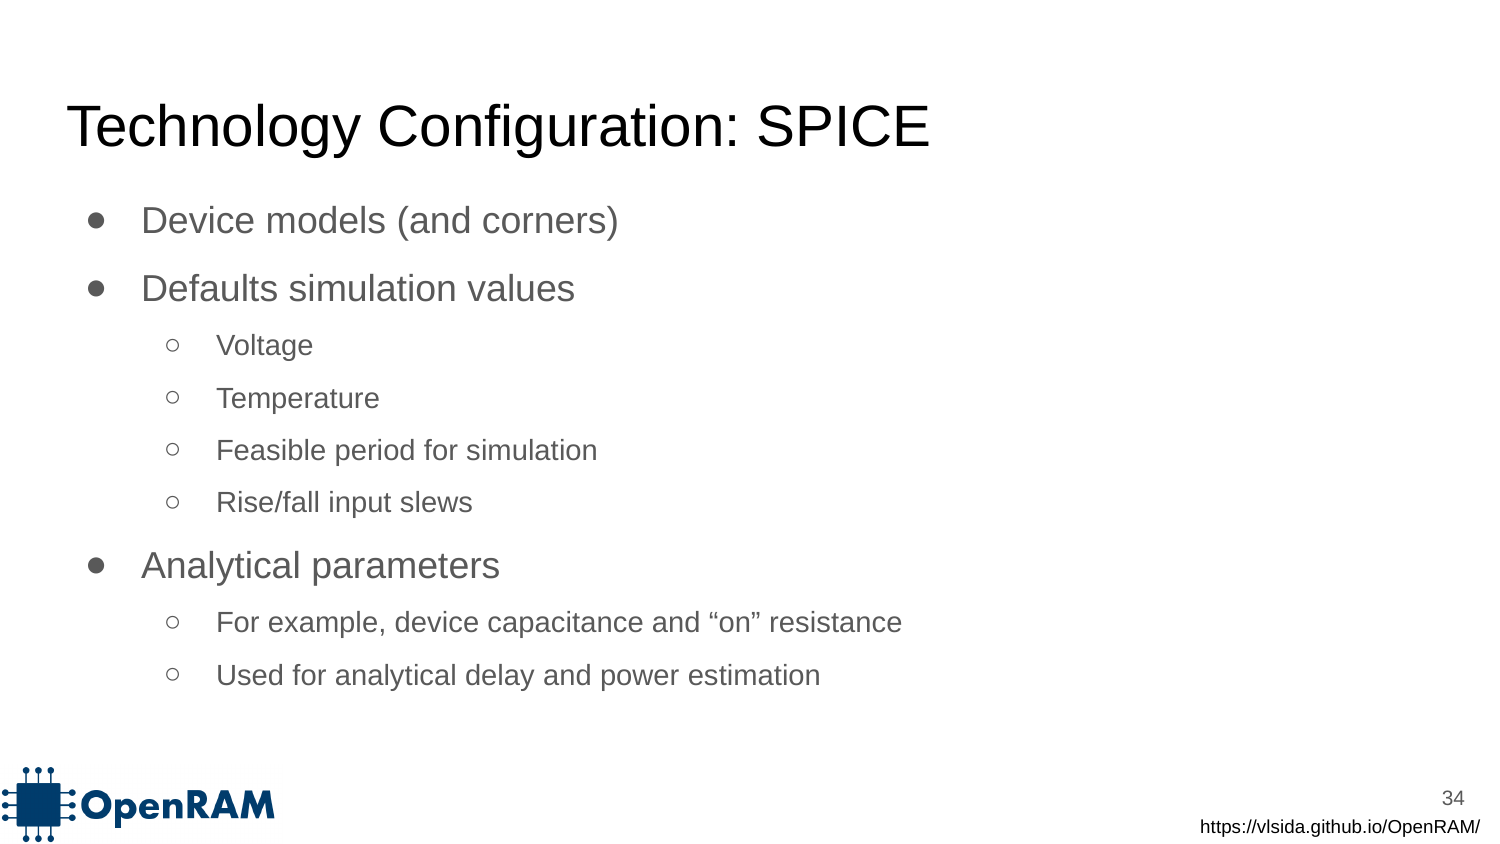

# Technology Configuration: SPICE
Device models (and corners)
Defaults simulation values
Voltage
Temperature
Feasible period for simulation
Rise/fall input slews
Analytical parameters
For example, device capacitance and “on” resistance
Used for analytical delay and power estimation
34